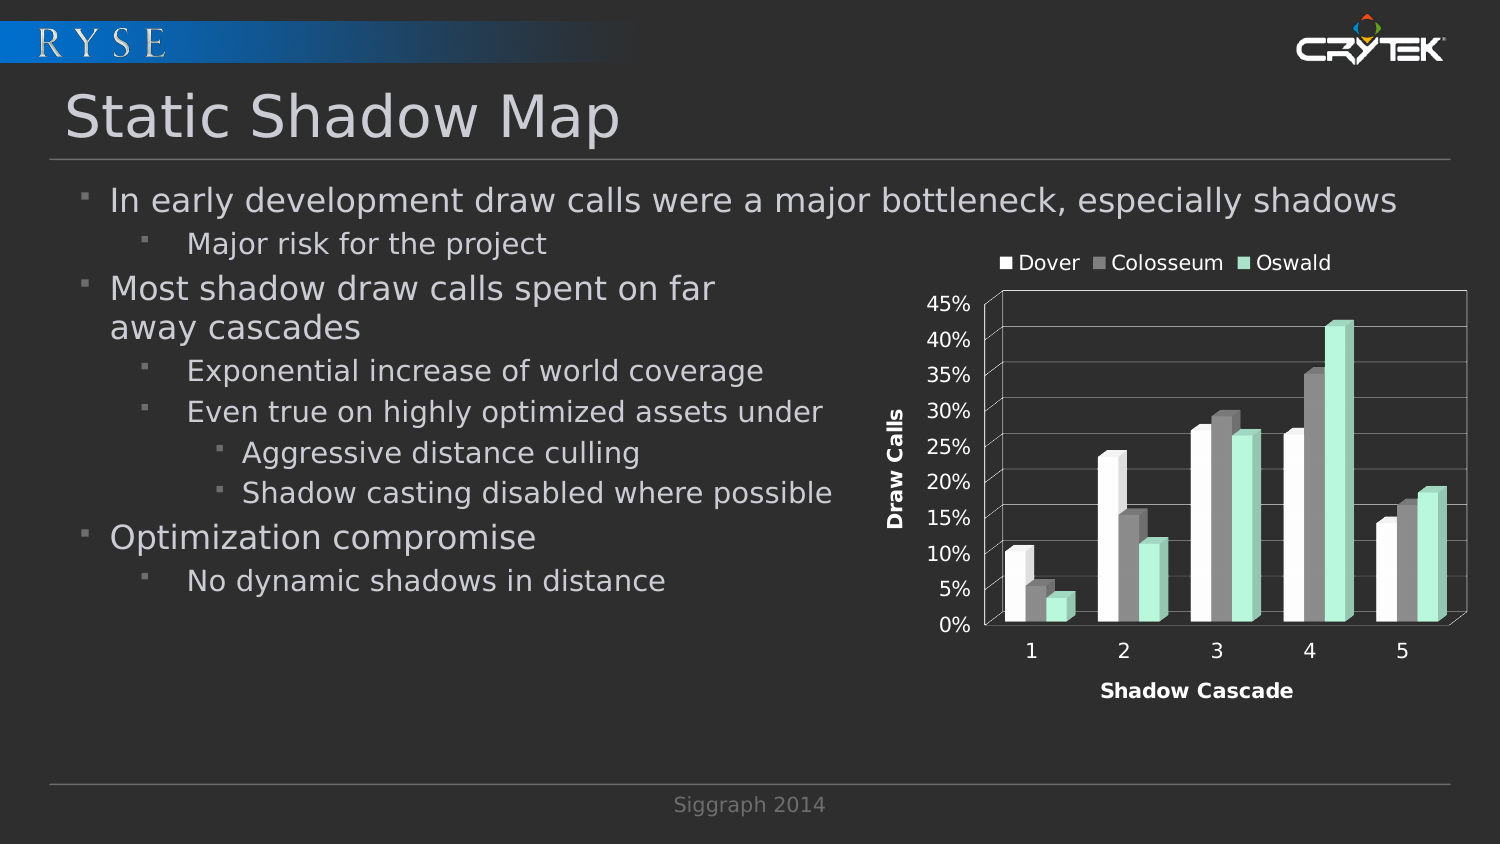

# Static Shadow Map
In early development draw calls were a major bottleneck, especially shadows
Major risk for the project
Most shadow draw calls spent on far
away cascades
Exponential increase of world coverage
Even true on highly optimized assets under
Aggressive distance culling
Shadow casting disabled where possible
Optimization compromise
No dynamic shadows in distance

[unsupported chart]